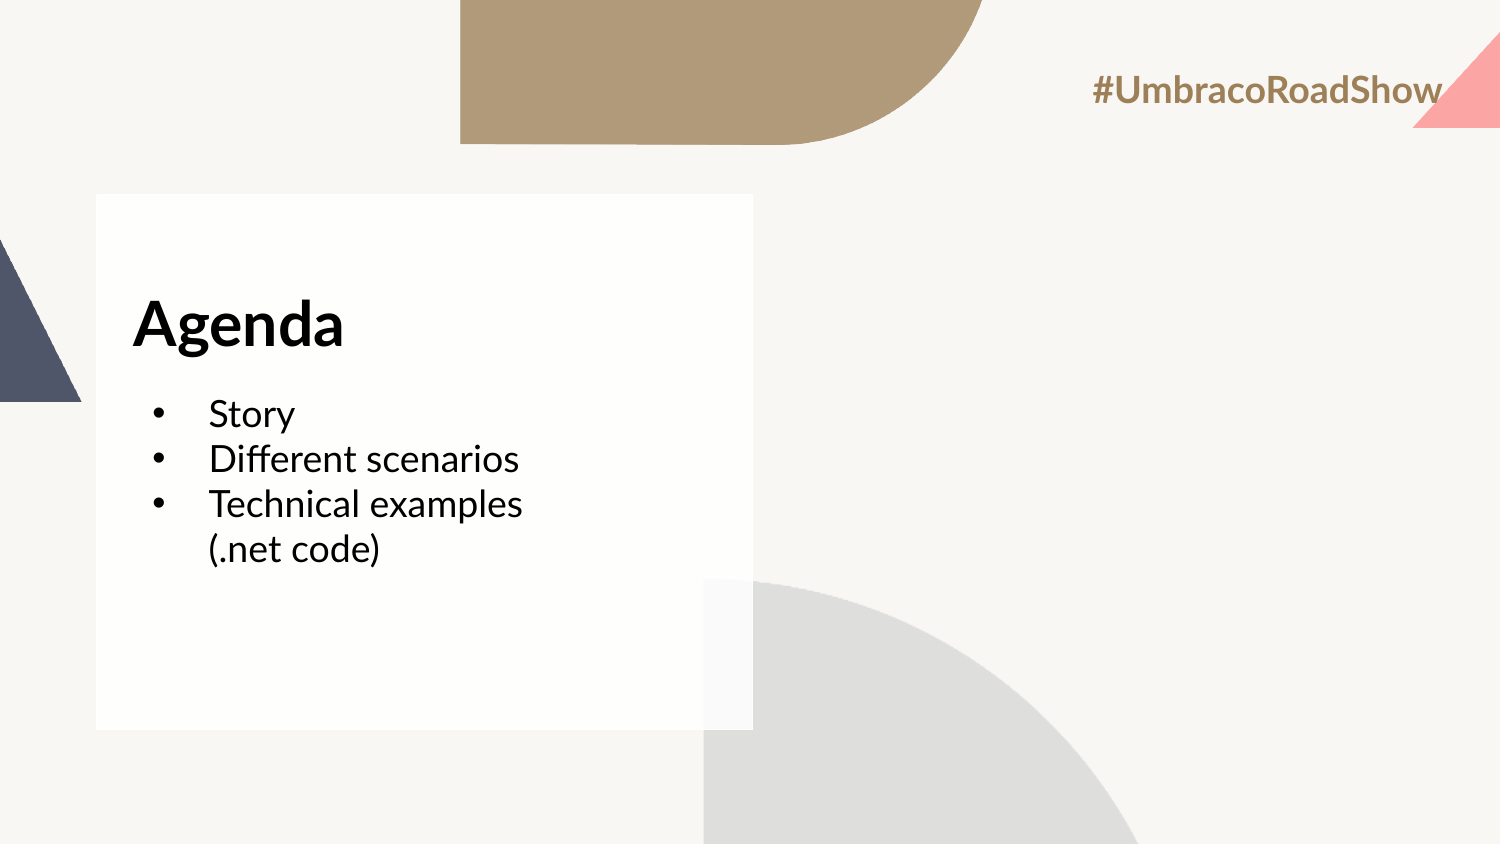

# Agenda
Story
Different scenarios
Technical examples
(.net code)